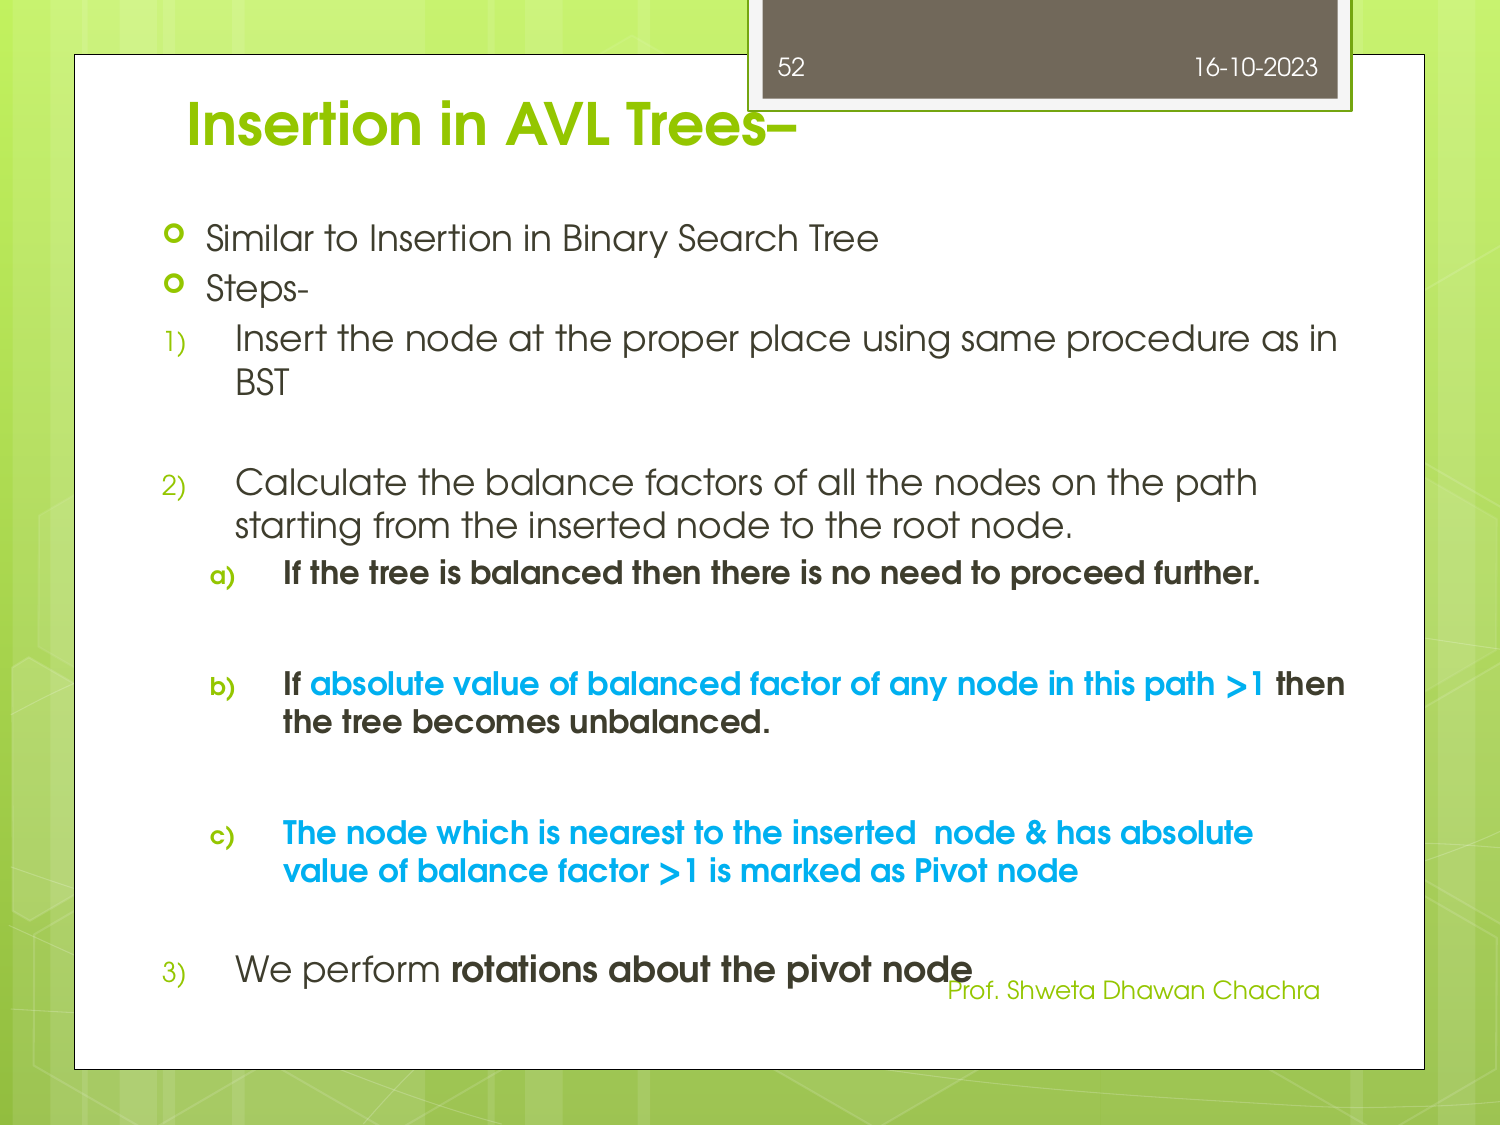

52
16-10-2023
# Insertion in AVL Trees–
Similar to Insertion in Binary Search Tree
Steps-
Insert the node at the proper place using same procedure as in BST

Calculate the balance factors of all the nodes on the path starting from the inserted node to the root node.
If the tree is balanced then there is no need to proceed further.

If absolute value of balanced factor of any node in this path >1 then the tree becomes unbalanced.

The node which is nearest to the inserted  node & has absolute value of balance factor >1 is marked as Pivot node

We perform rotations about the pivot node

Prof. Shweta Dhawan Chachra